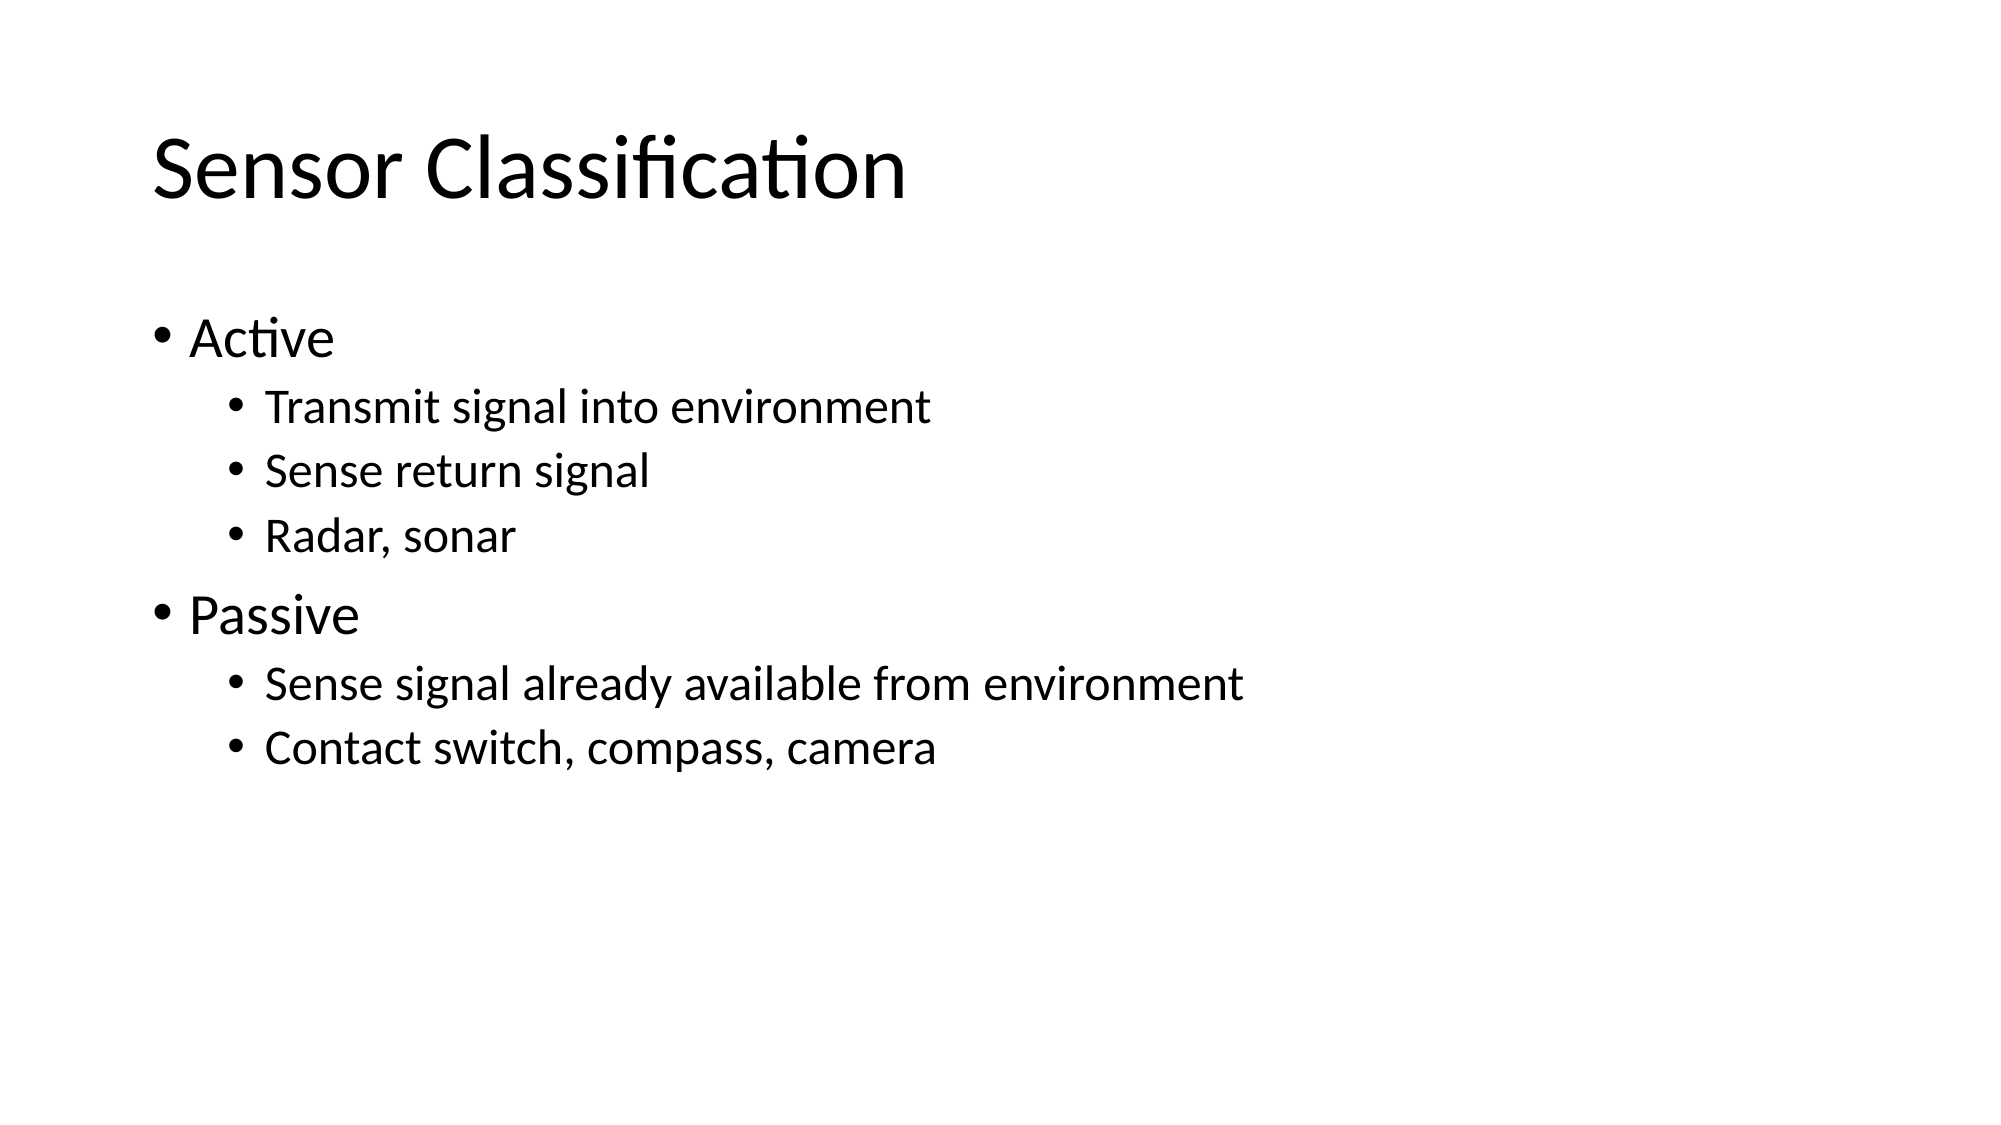

# Sensor Classification
Active
Transmit signal into environment
Sense return signal
Radar, sonar
Passive
Sense signal already available from environment
Contact switch, compass, camera